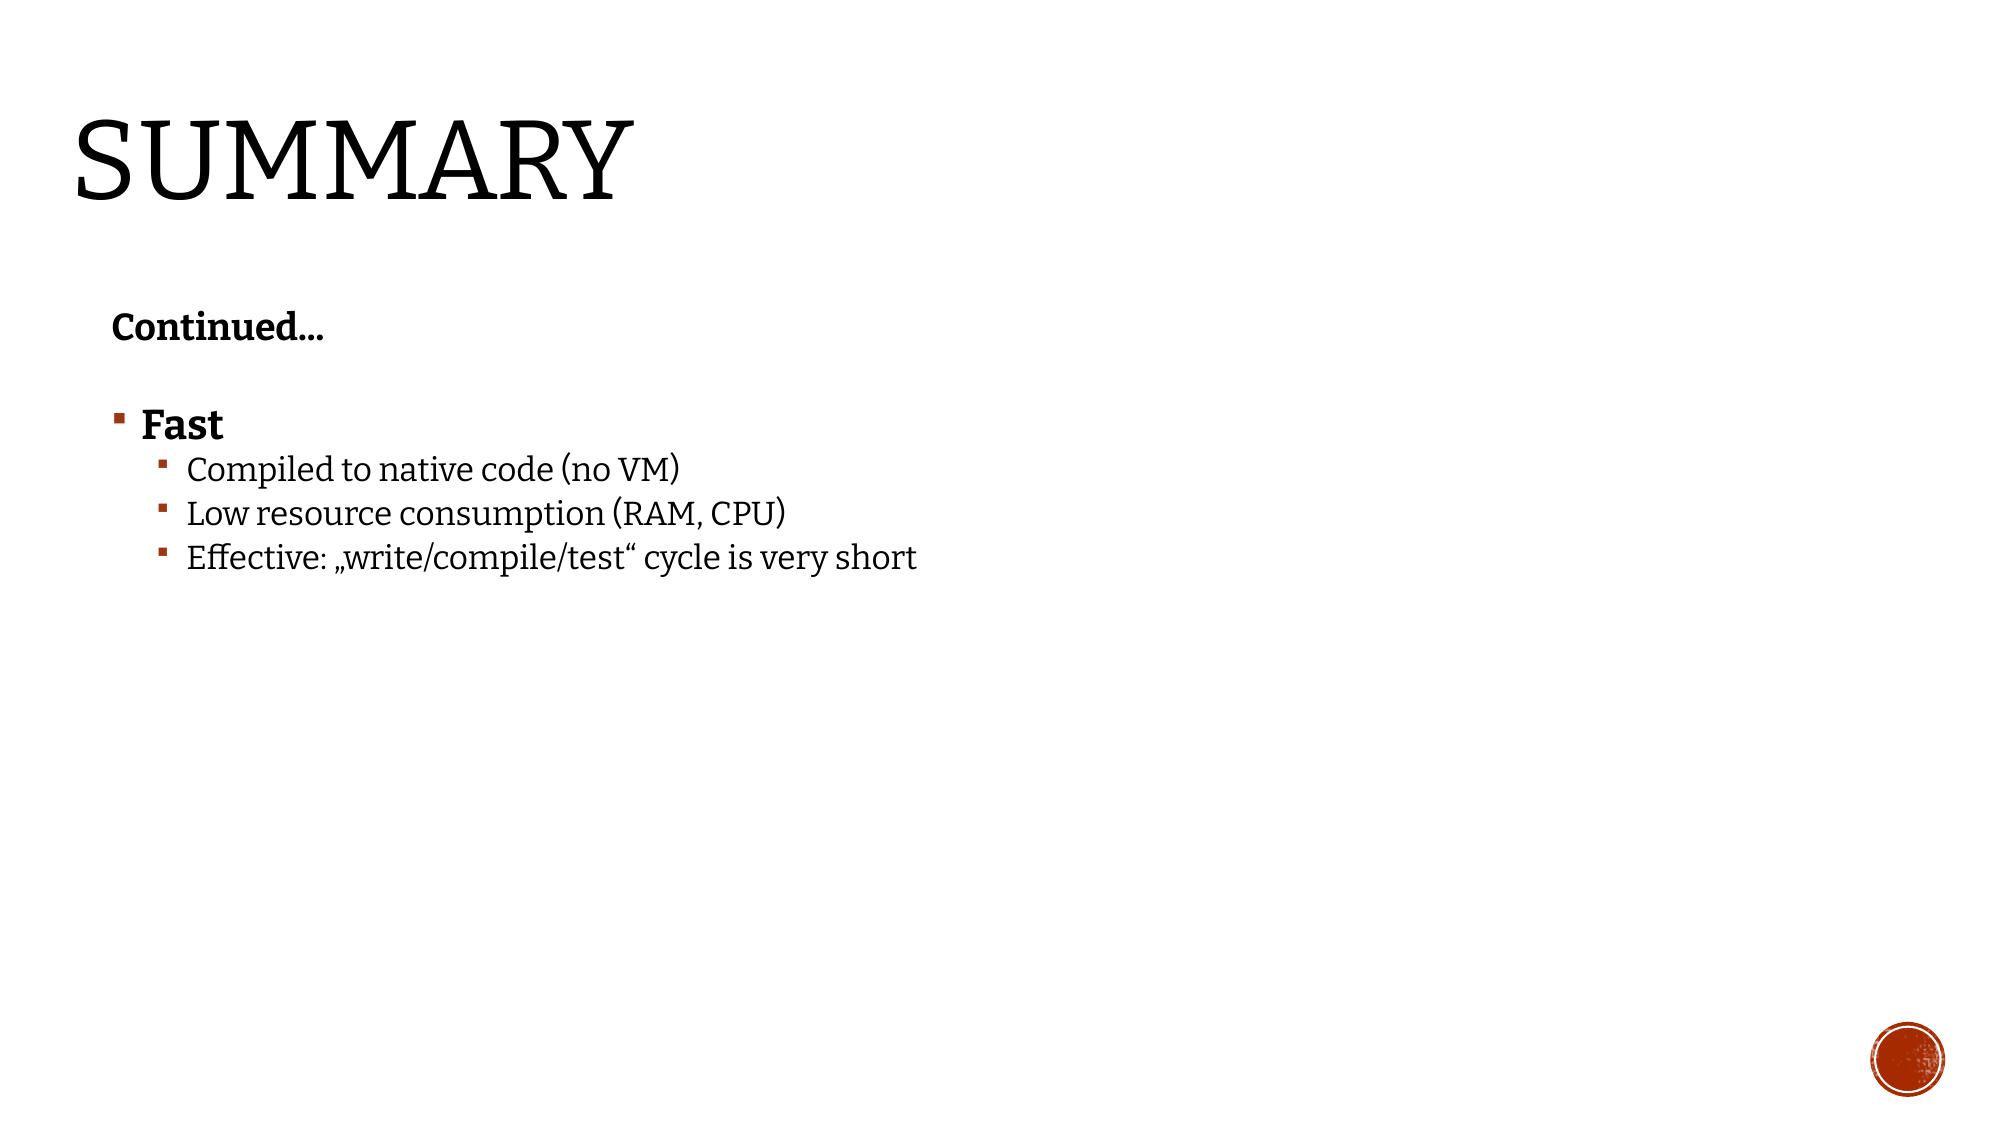

# Summary
Continued...

Fast
Compiled to native code (no VM)
Low resource consumption (RAM, CPU)
Effective: „write/compile/test“ cycle is very short